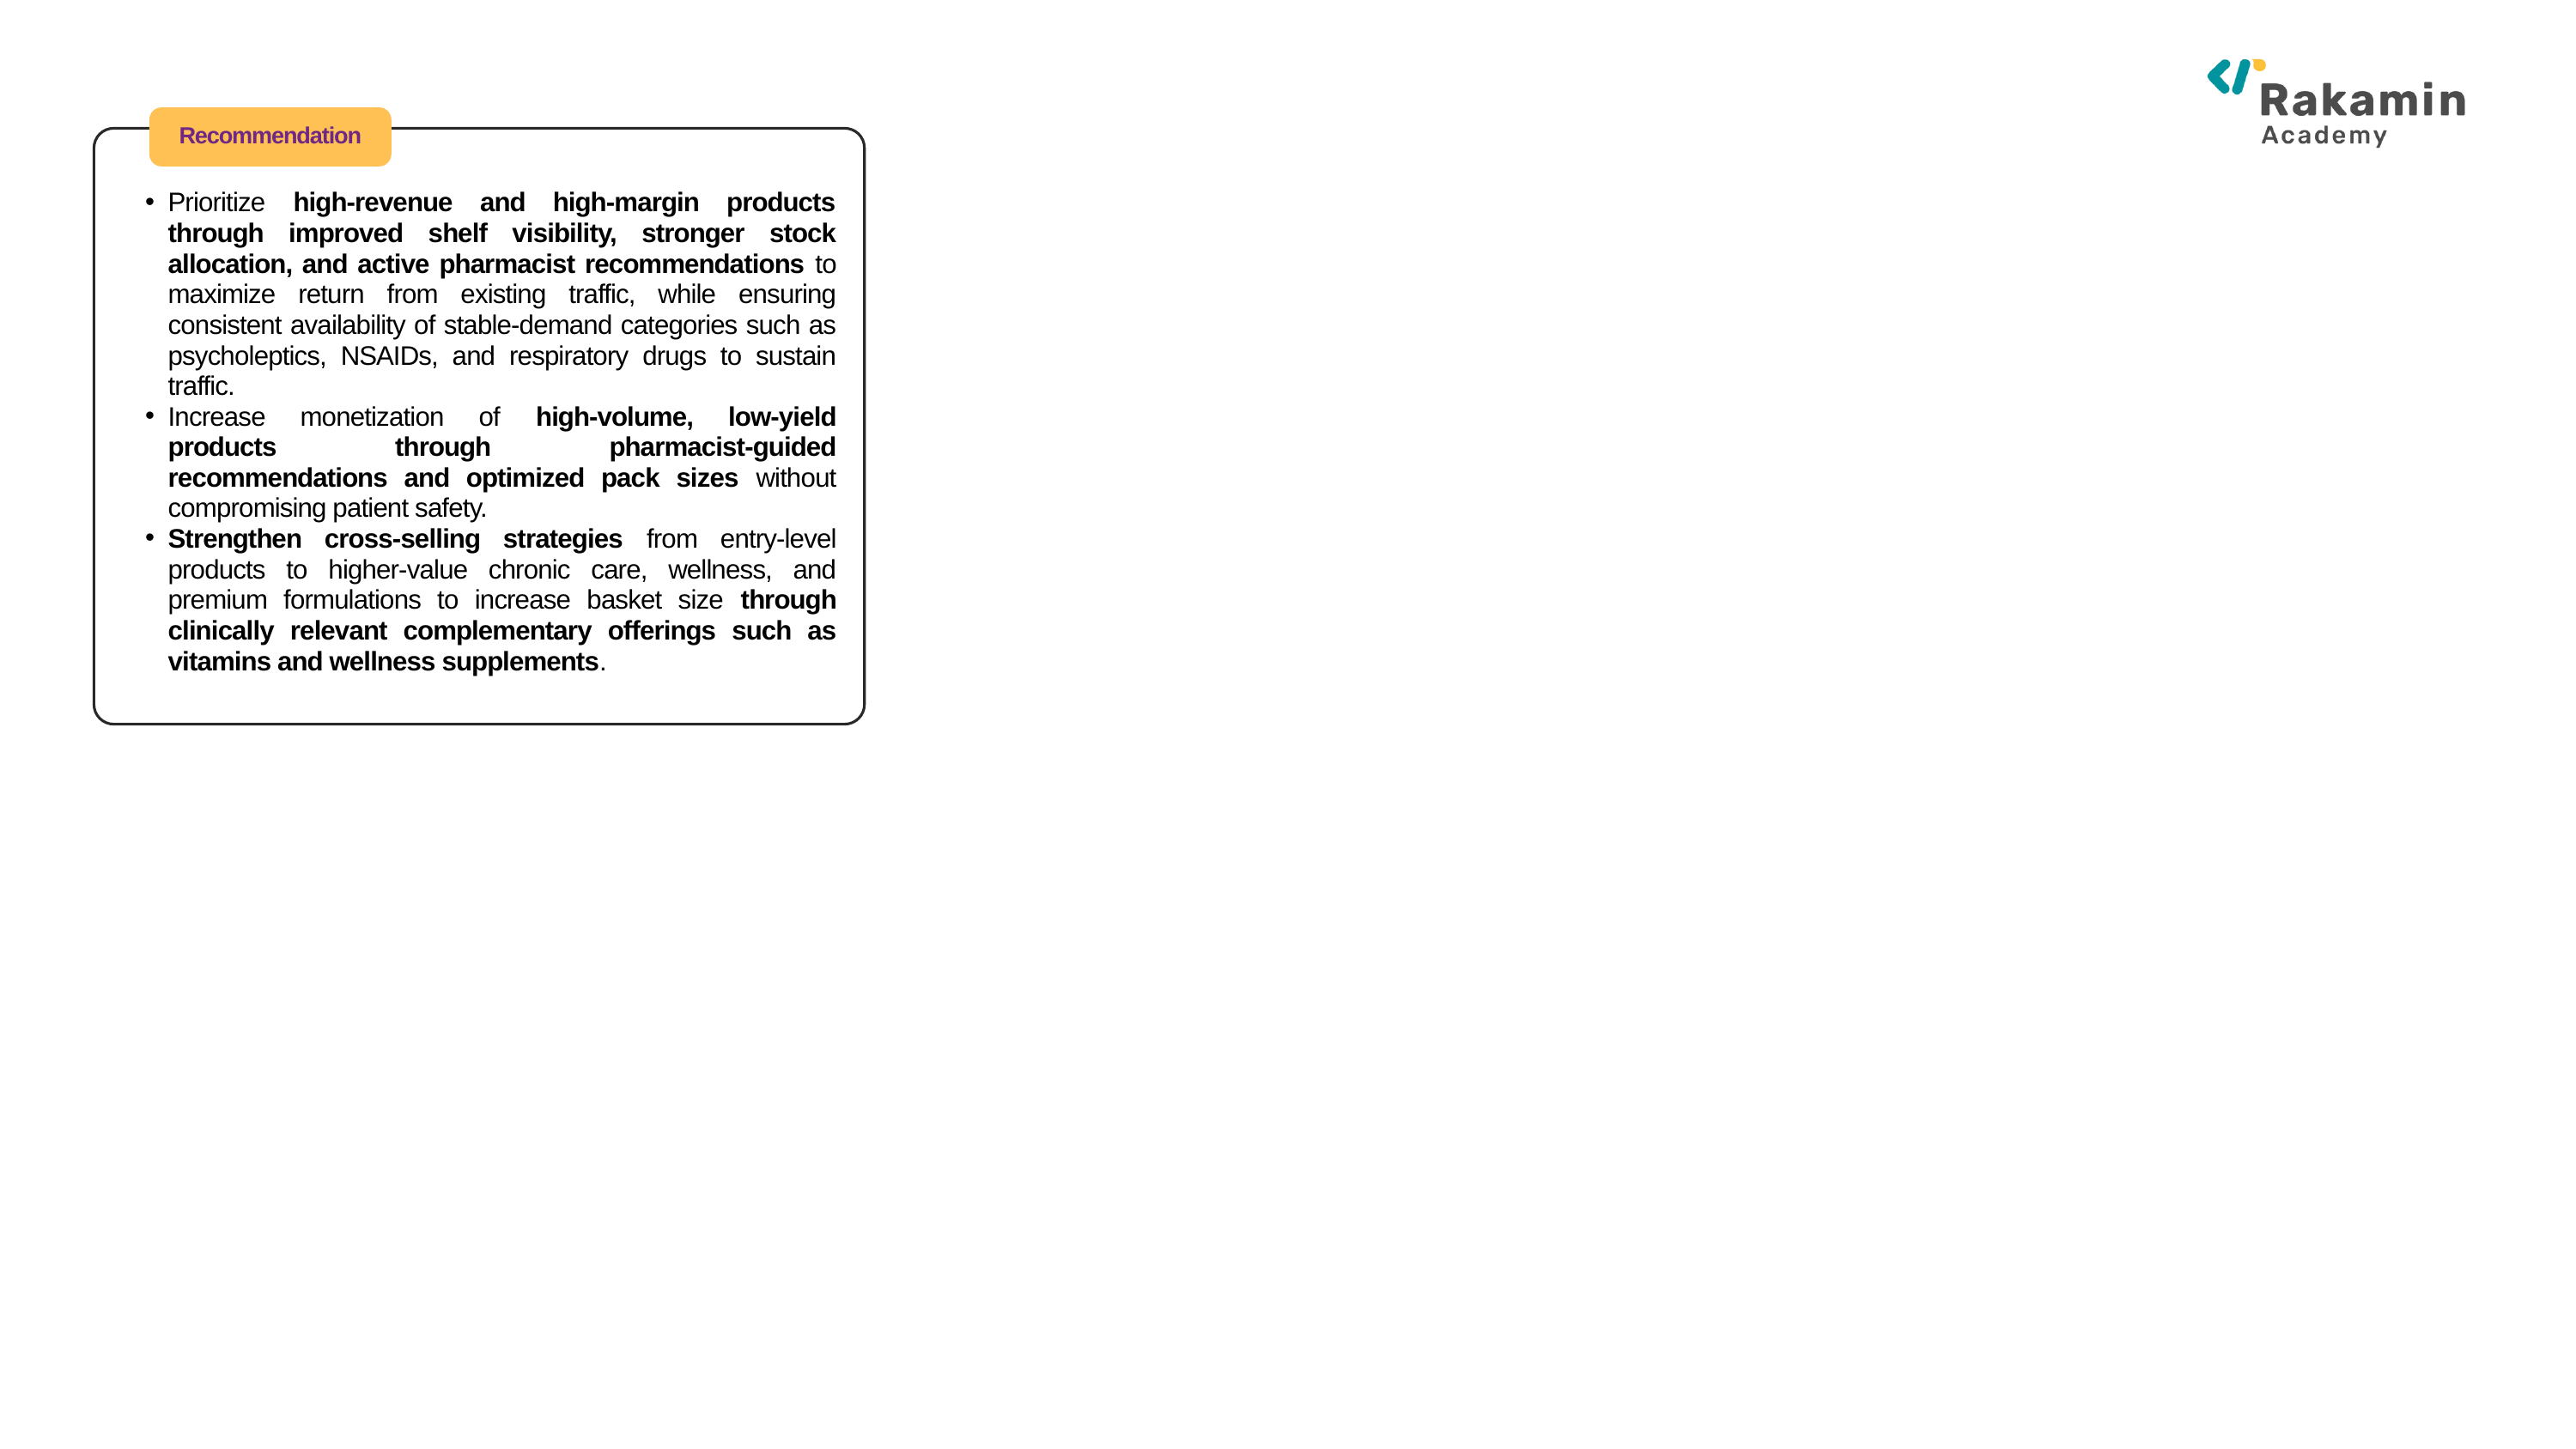

Recommendation

Prioritize high-revenue and high-margin products through improved shelf visibility, stronger stock allocation, and active pharmacist recommendations to maximize return from existing traffic, while ensuring consistent availability of stable-demand categories such as psycholeptics, NSAIDs, and respiratory drugs to sustain traffic.
Increase monetization of high-volume, low-yield products through pharmacist-guided recommendations and optimized pack sizes without compromising patient safety.
Strengthen cross-selling strategies from entry-level products to higher-value chronic care, wellness, and premium formulations to increase basket size through clinically relevant complementary offerings such as vitamins and wellness supplements.